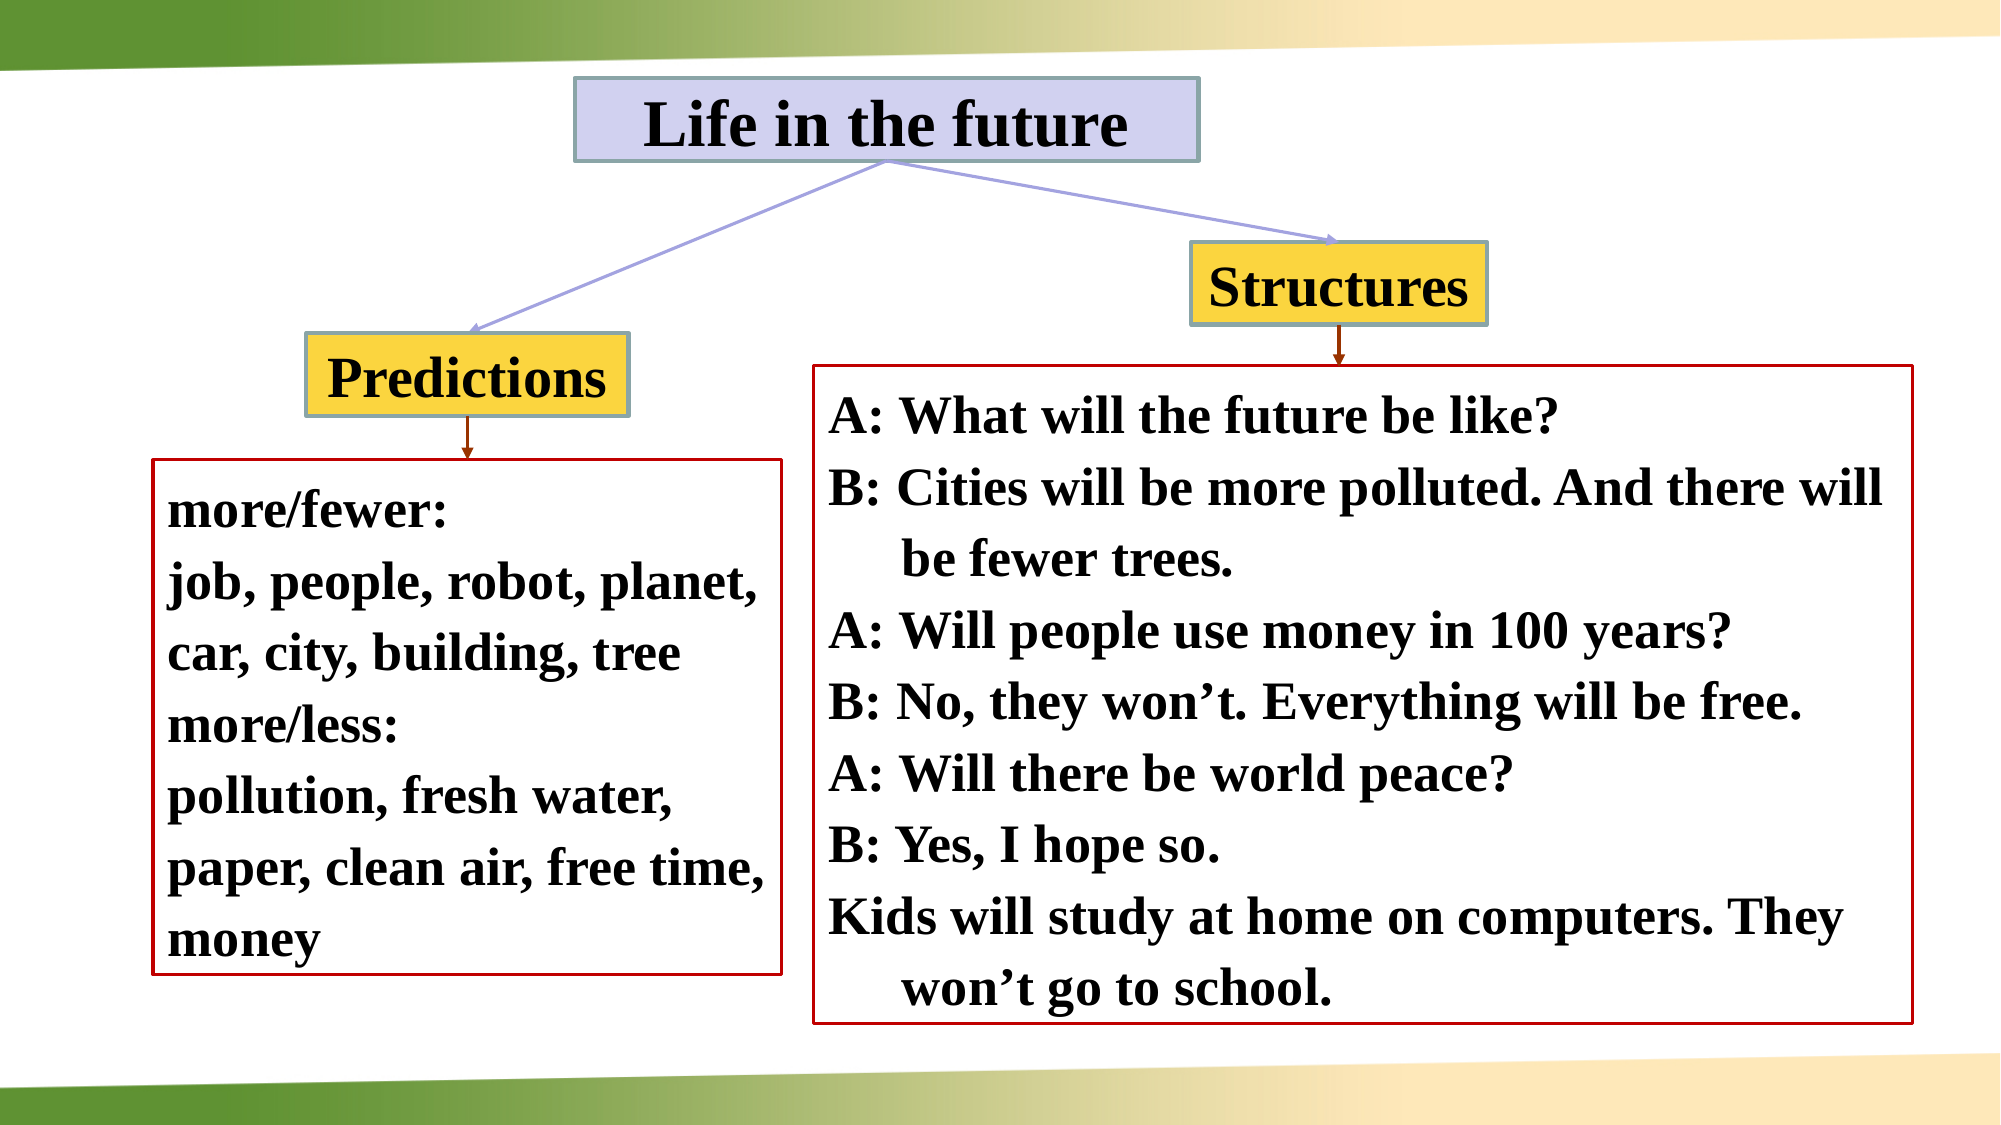

Life in the future
Structures
Predictions
A: What will the future be like?
B: Cities will be more polluted. And there will be fewer trees.
A: Will people use money in 100 years?
B: No, they won’t. Everything will be free.
A: Will there be world peace?
B: Yes, I hope so.
Kids will study at home on computers. They won’t go to school.
more/fewer:
job, people, robot, planet, car, city, building, tree
more/less:
pollution, fresh water, paper, clean air, free time, money